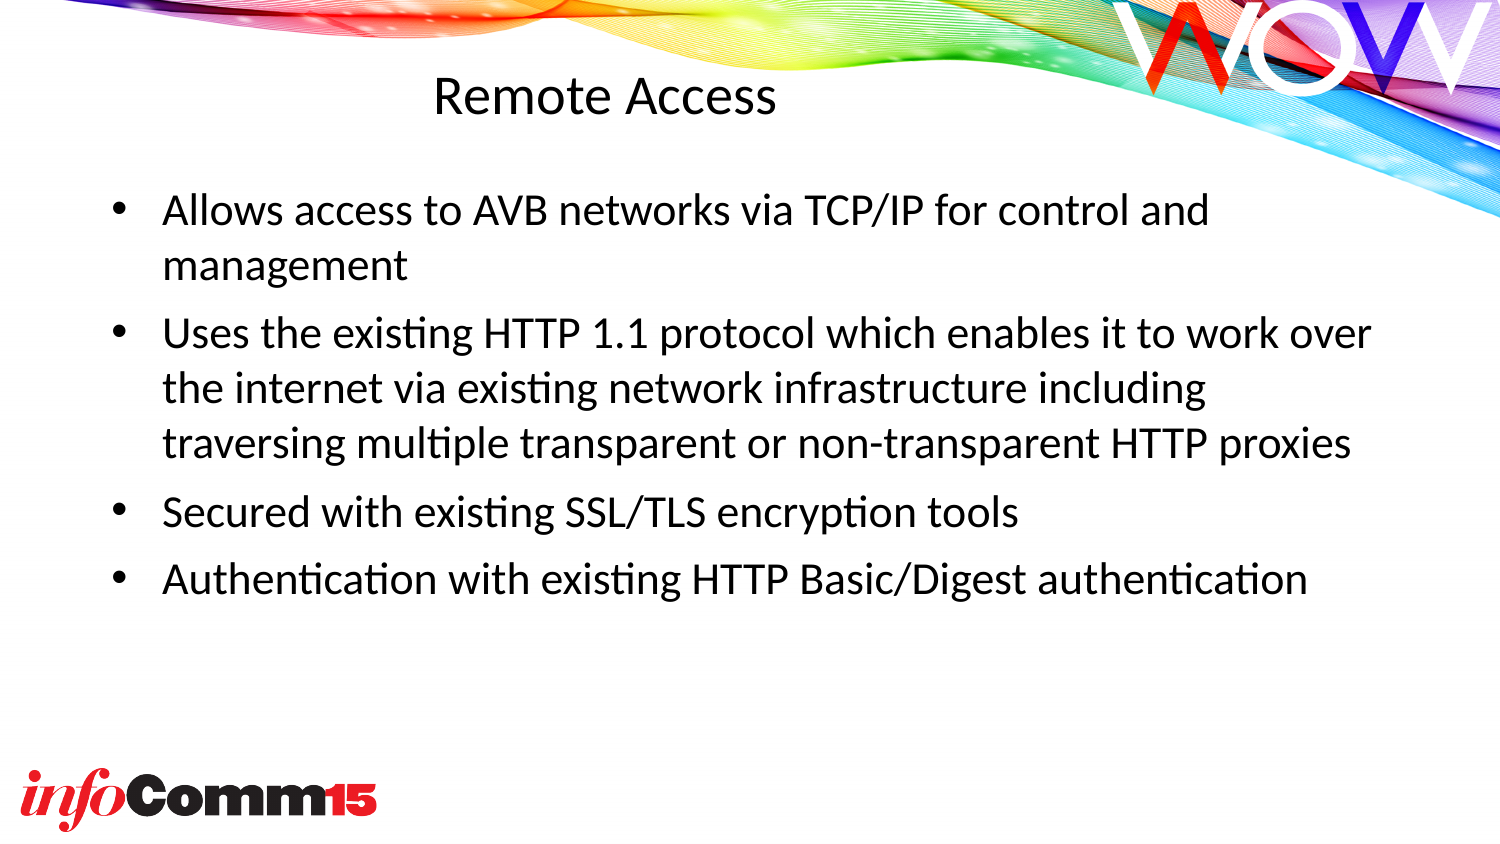

# Remote Access
Allows access to AVB networks via TCP/IP for control and management
Uses the existing HTTP 1.1 protocol which enables it to work over the internet via existing network infrastructure including traversing multiple transparent or non-transparent HTTP proxies
Secured with existing SSL/TLS encryption tools
Authentication with existing HTTP Basic/Digest authentication